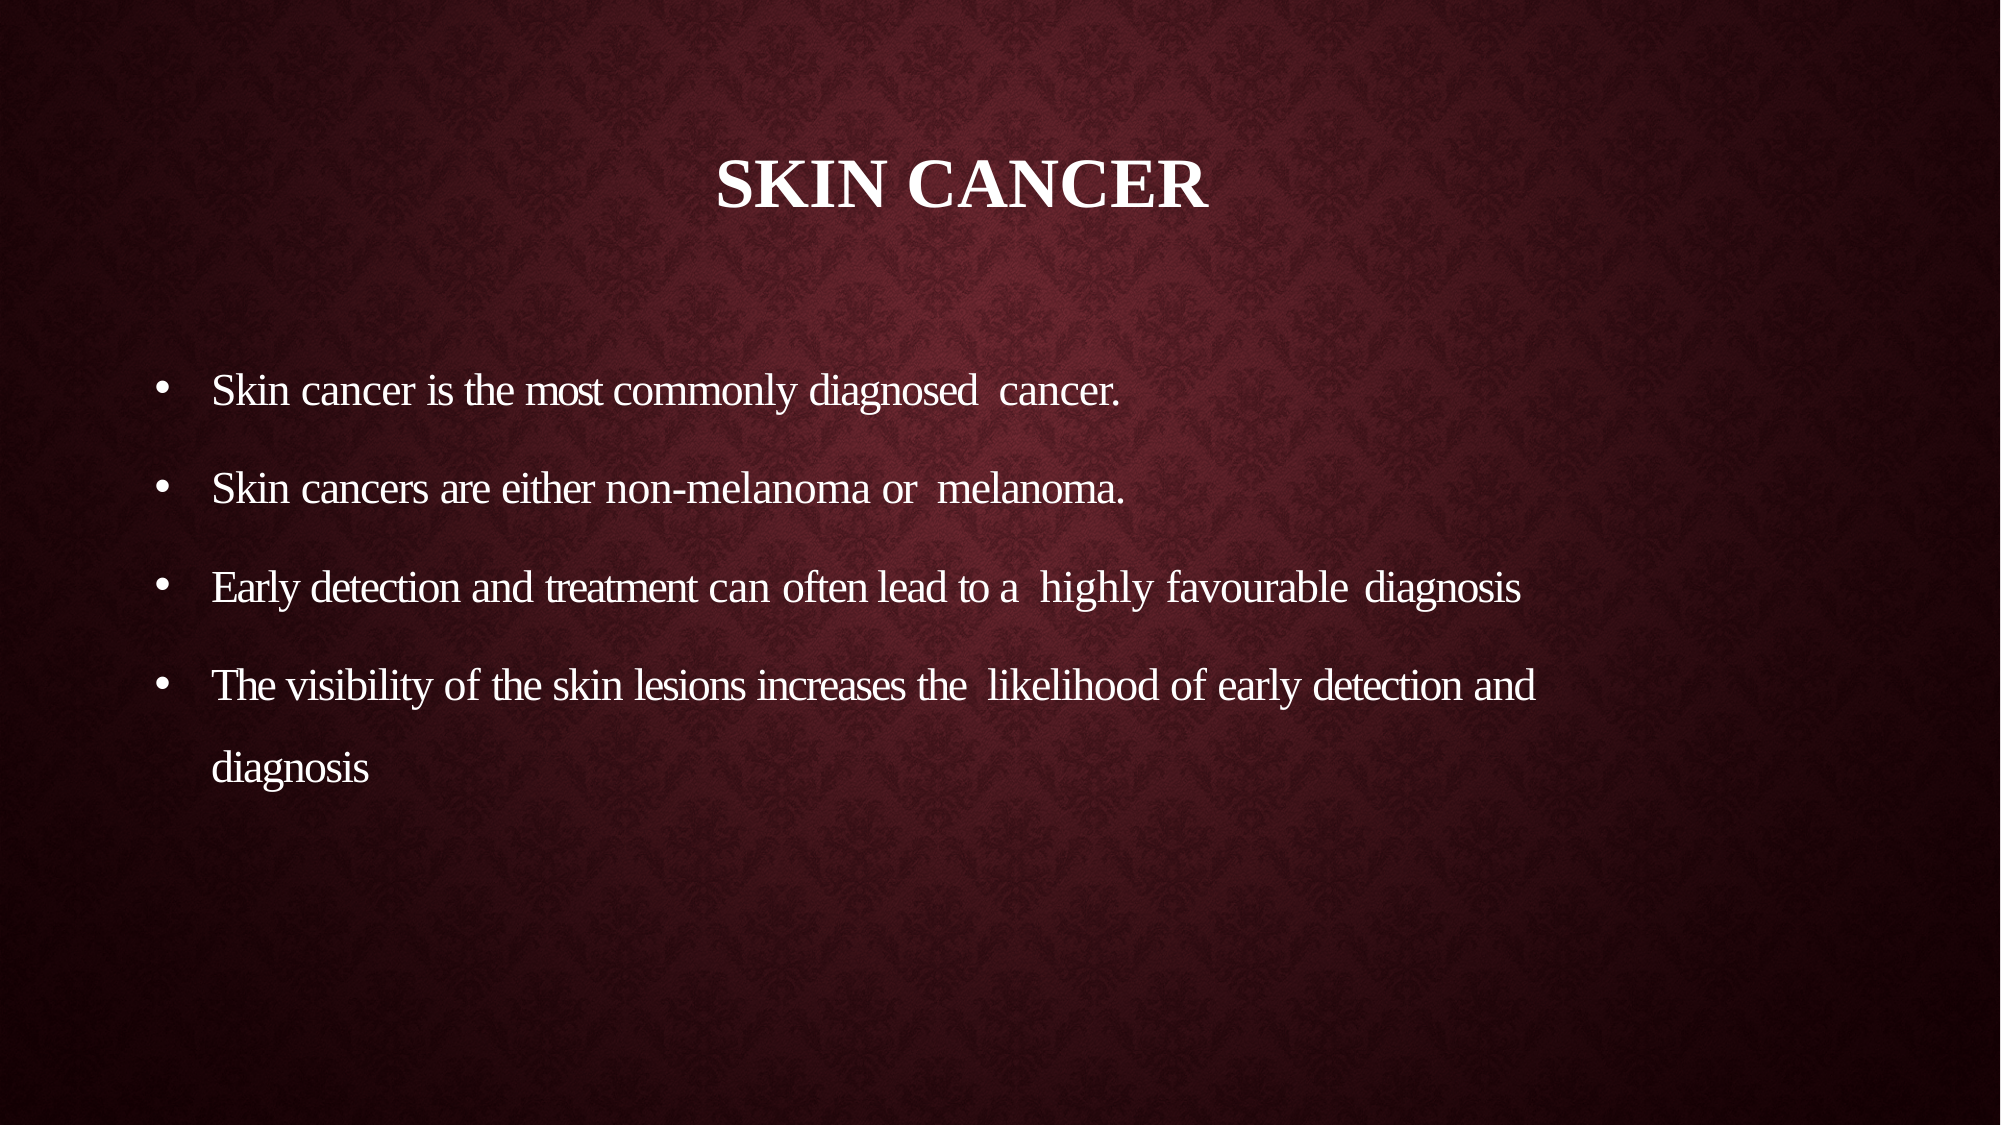

# Skin Cancer
Skin cancer is the most commonly diagnosed  cancer.
Skin cancers are either non-melanoma or  melanoma.
Early detection and treatment can often lead to a  highly favourable diagnosis
The visibility of the skin lesions increases the  likelihood of early detection and diagnosis